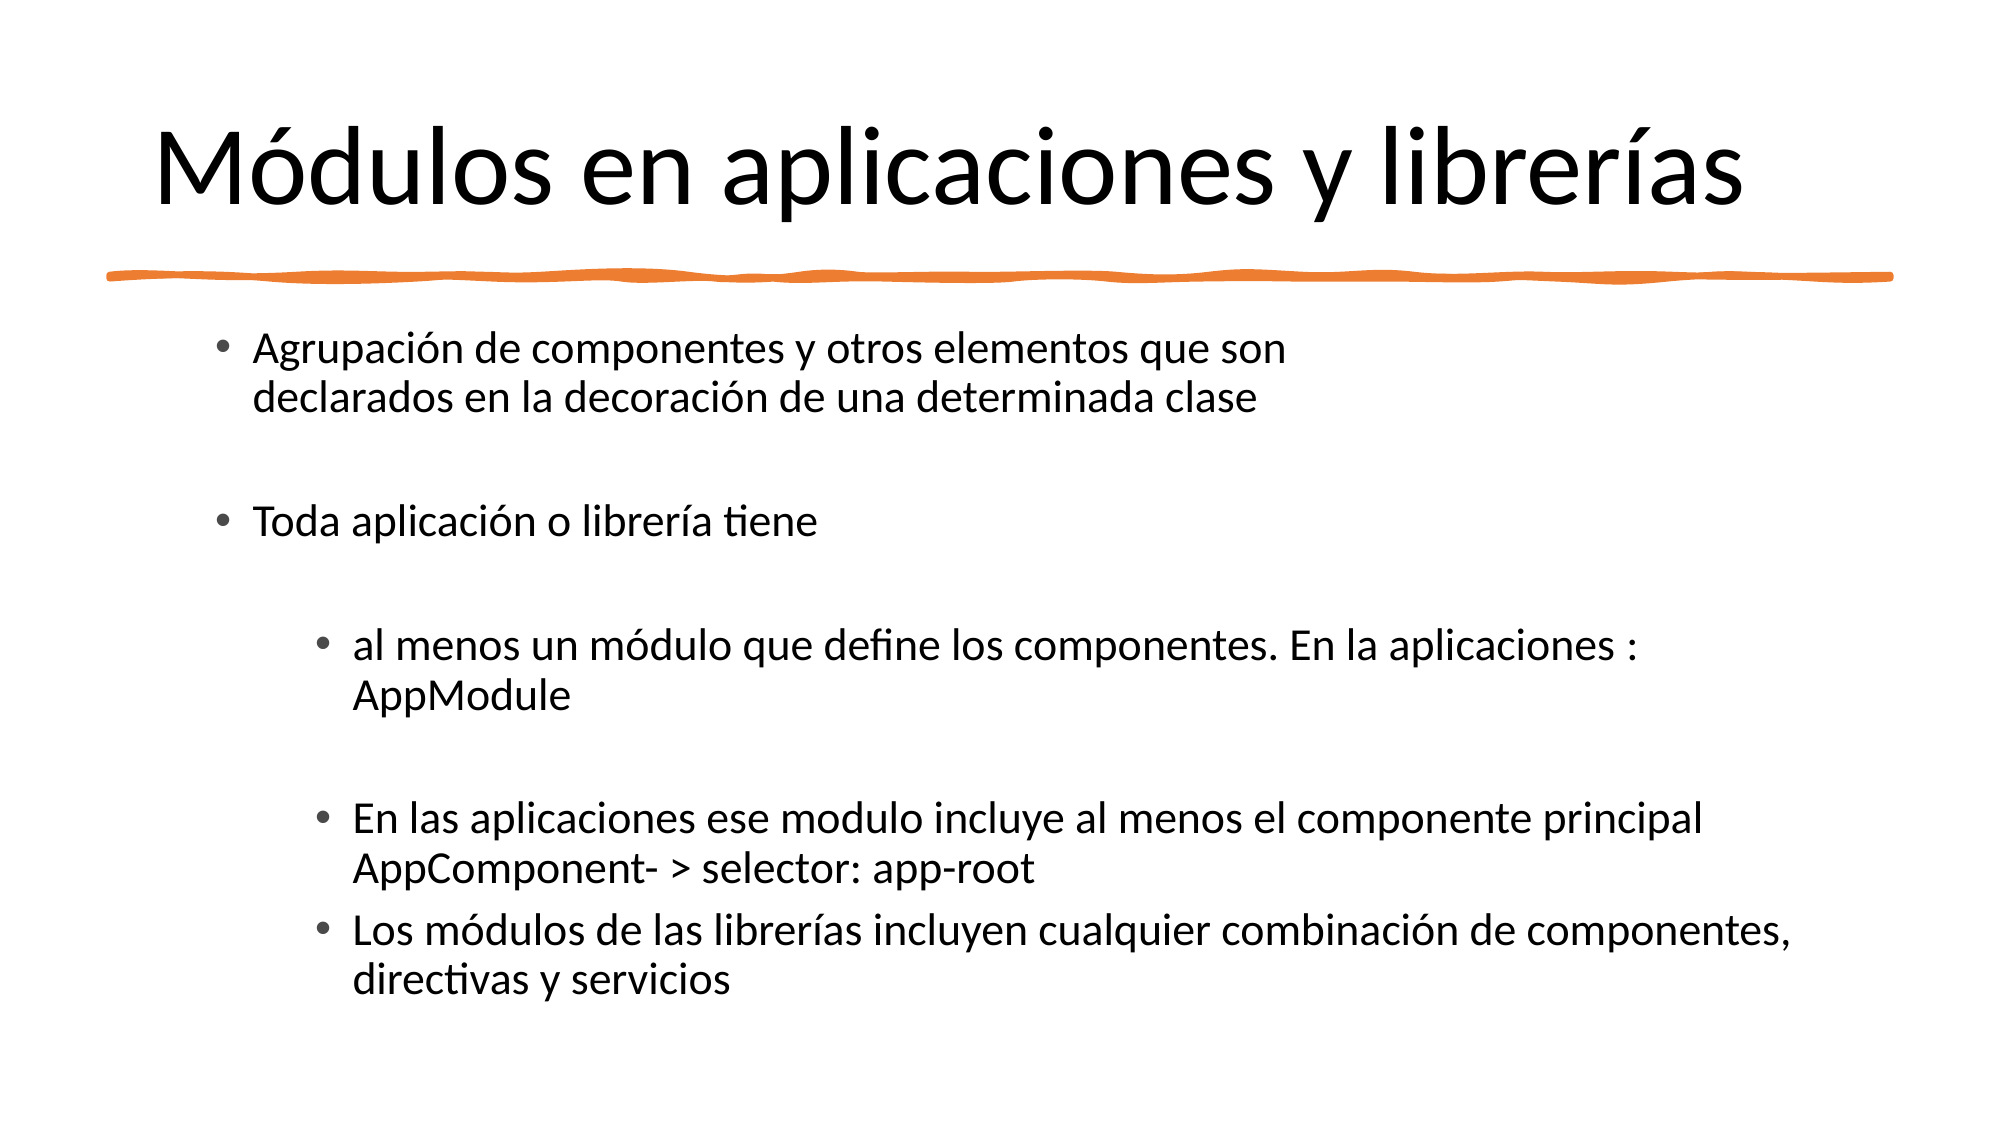

# Módulos en aplicaciones y librerías

Agrupación de componentes y otros elementos que son
declarados en la decoración de una determinada clase

Toda aplicación o librería tiene

al menos un módulo que define los componentes. En la aplicaciones : AppModule

En las aplicaciones ese modulo incluye al menos el componente principal
AppComponent- > selector: app-root
Los módulos de las librerías incluyen cualquier combinación de componentes, directivas y servicios